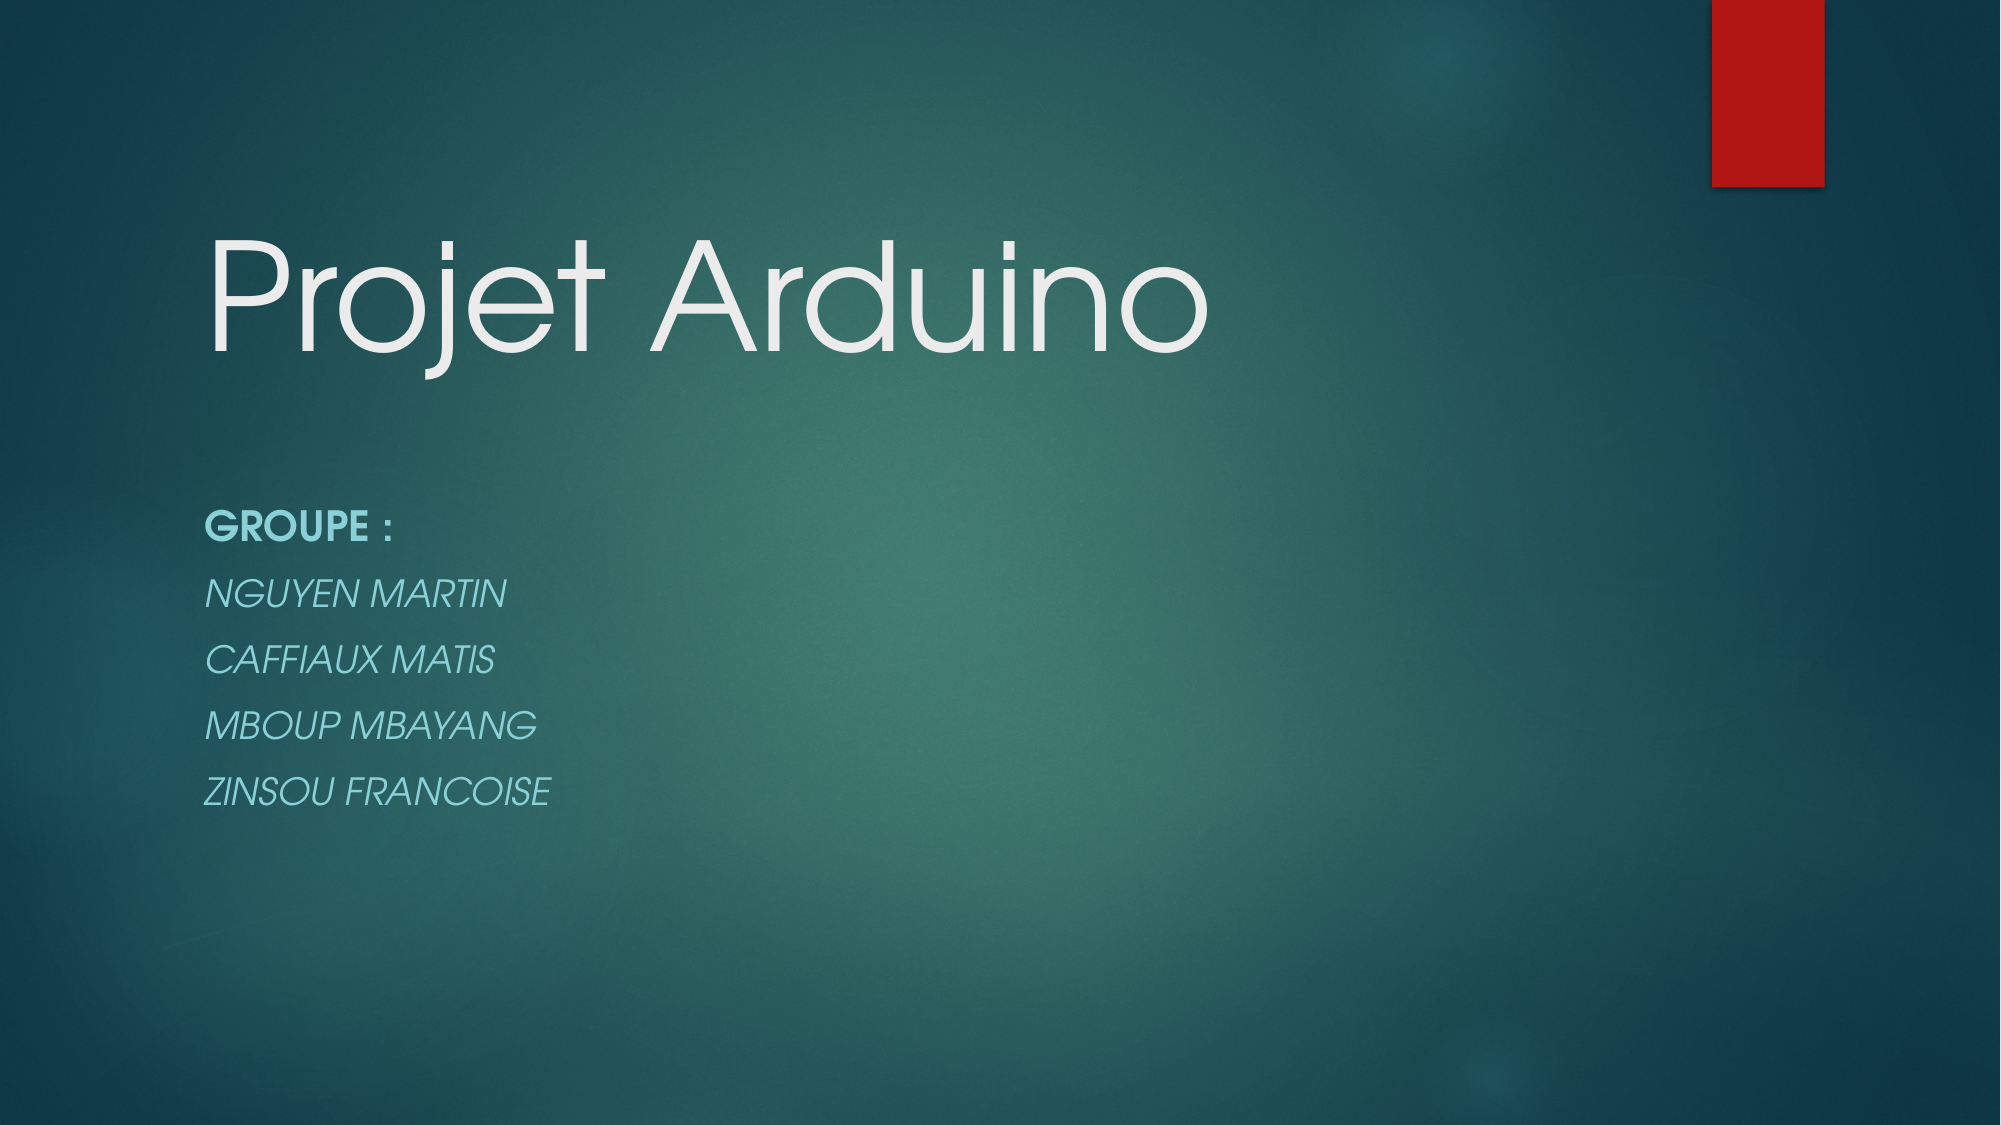

# Projet Arduino
Groupe :
Nguyen Martin
Caffiaux Matis
Mboup Mbayang
ZINsou francoise